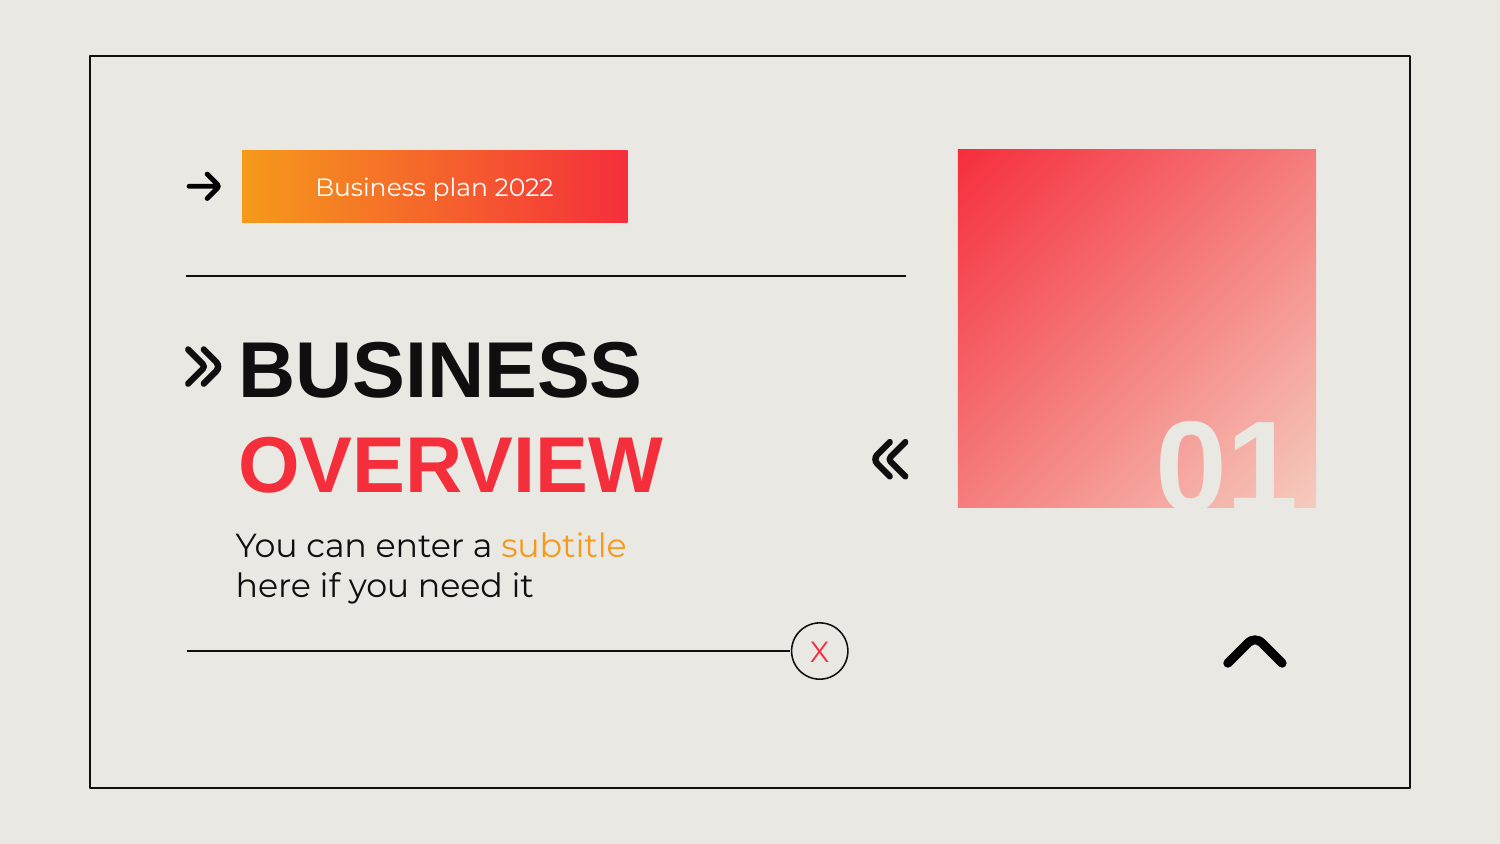

Business plan 2022

# BUSINESS OVERVIEW

01

You can enter a subtitle
here if you need it

X